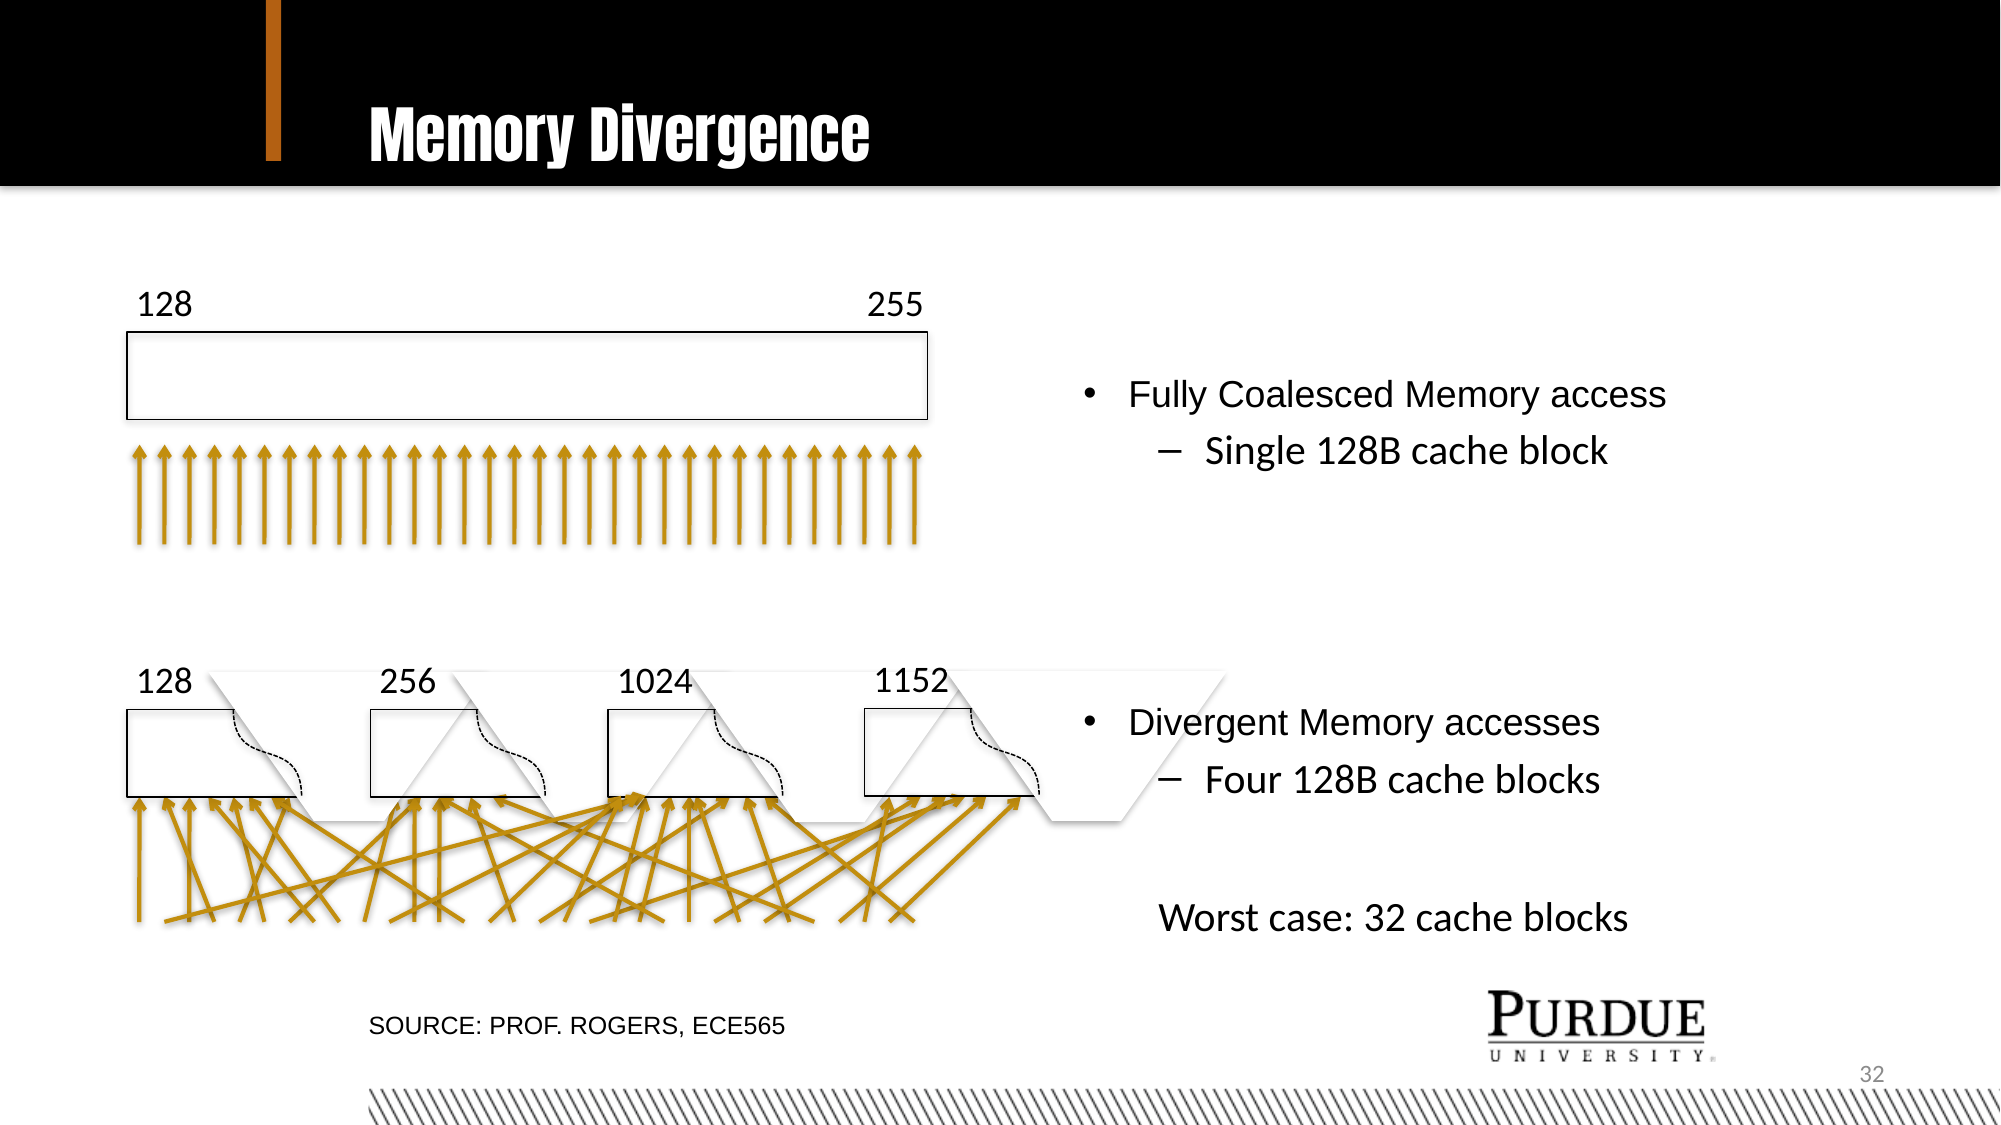

# Memory Divergence
128
255

Fully Coalesced Memory access
Single 128B cache block

Divergent Memory accesses
Four 128B cache blocks

Worst case: 32 cache blocks

1152

128

256

1024

Source: Prof. Rogers, ECE565
32